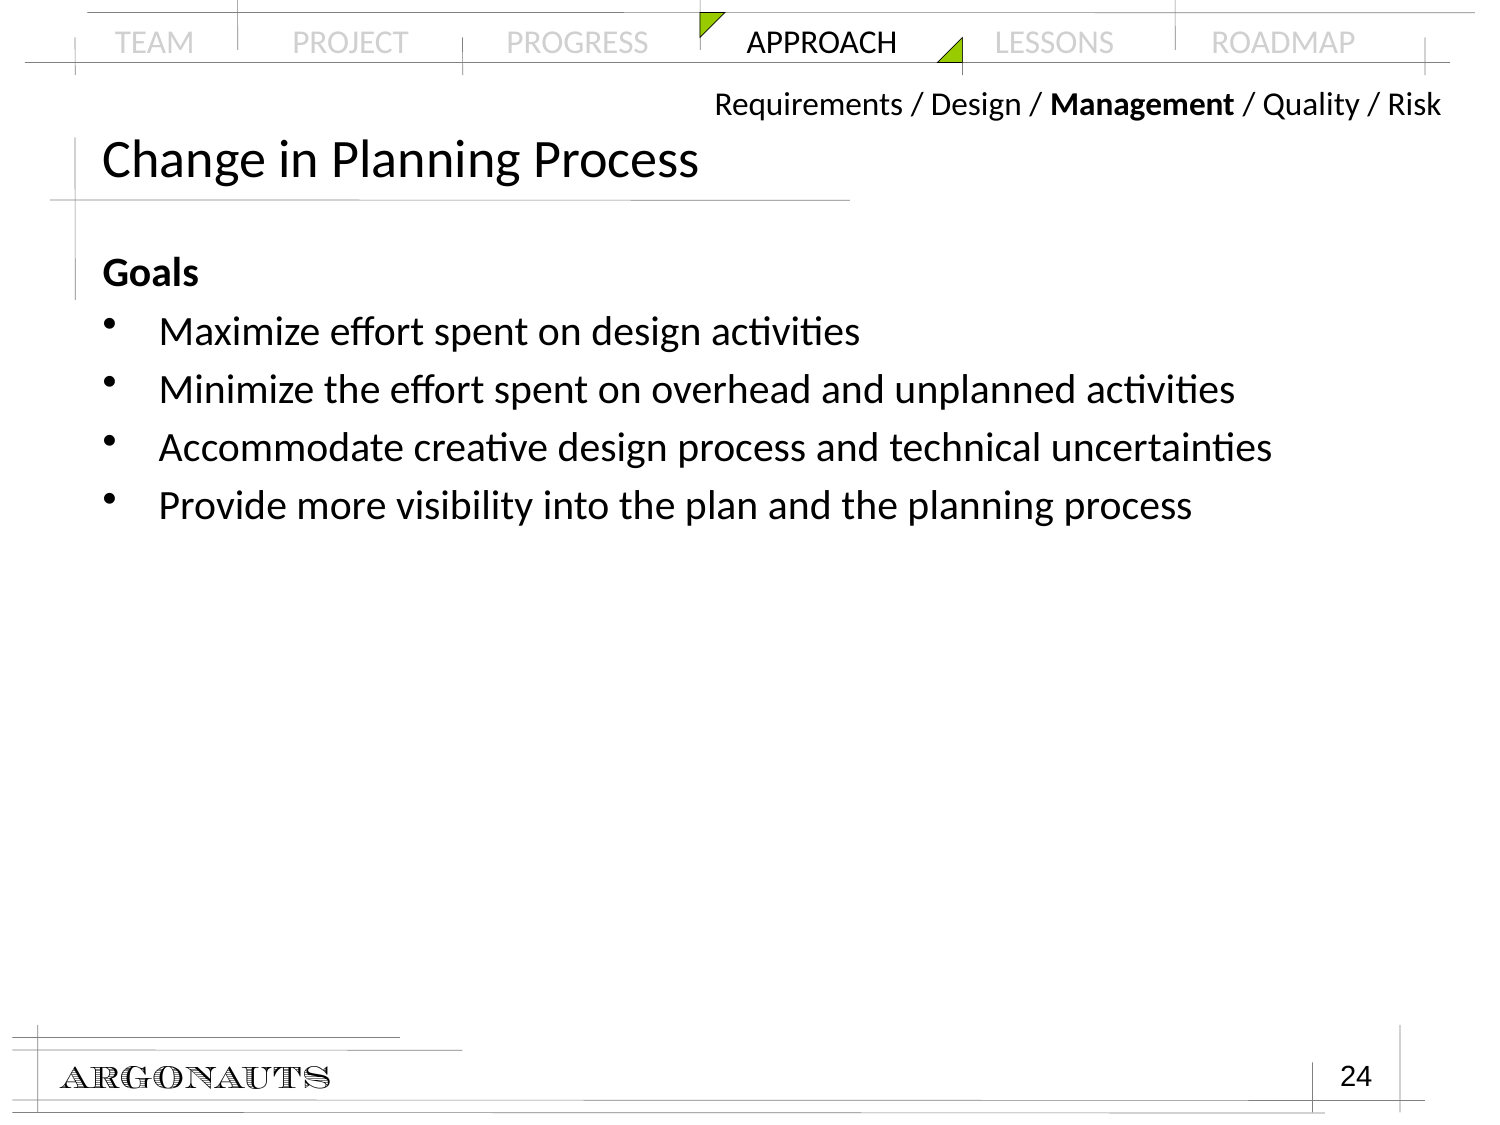

Requirements / Design / Management / Quality / Risk
# Change in Planning Process
Goals
Maximize effort spent on design activities
Minimize the effort spent on overhead and unplanned activities
Accommodate creative design process and technical uncertainties
Provide more visibility into the plan and the planning process

24